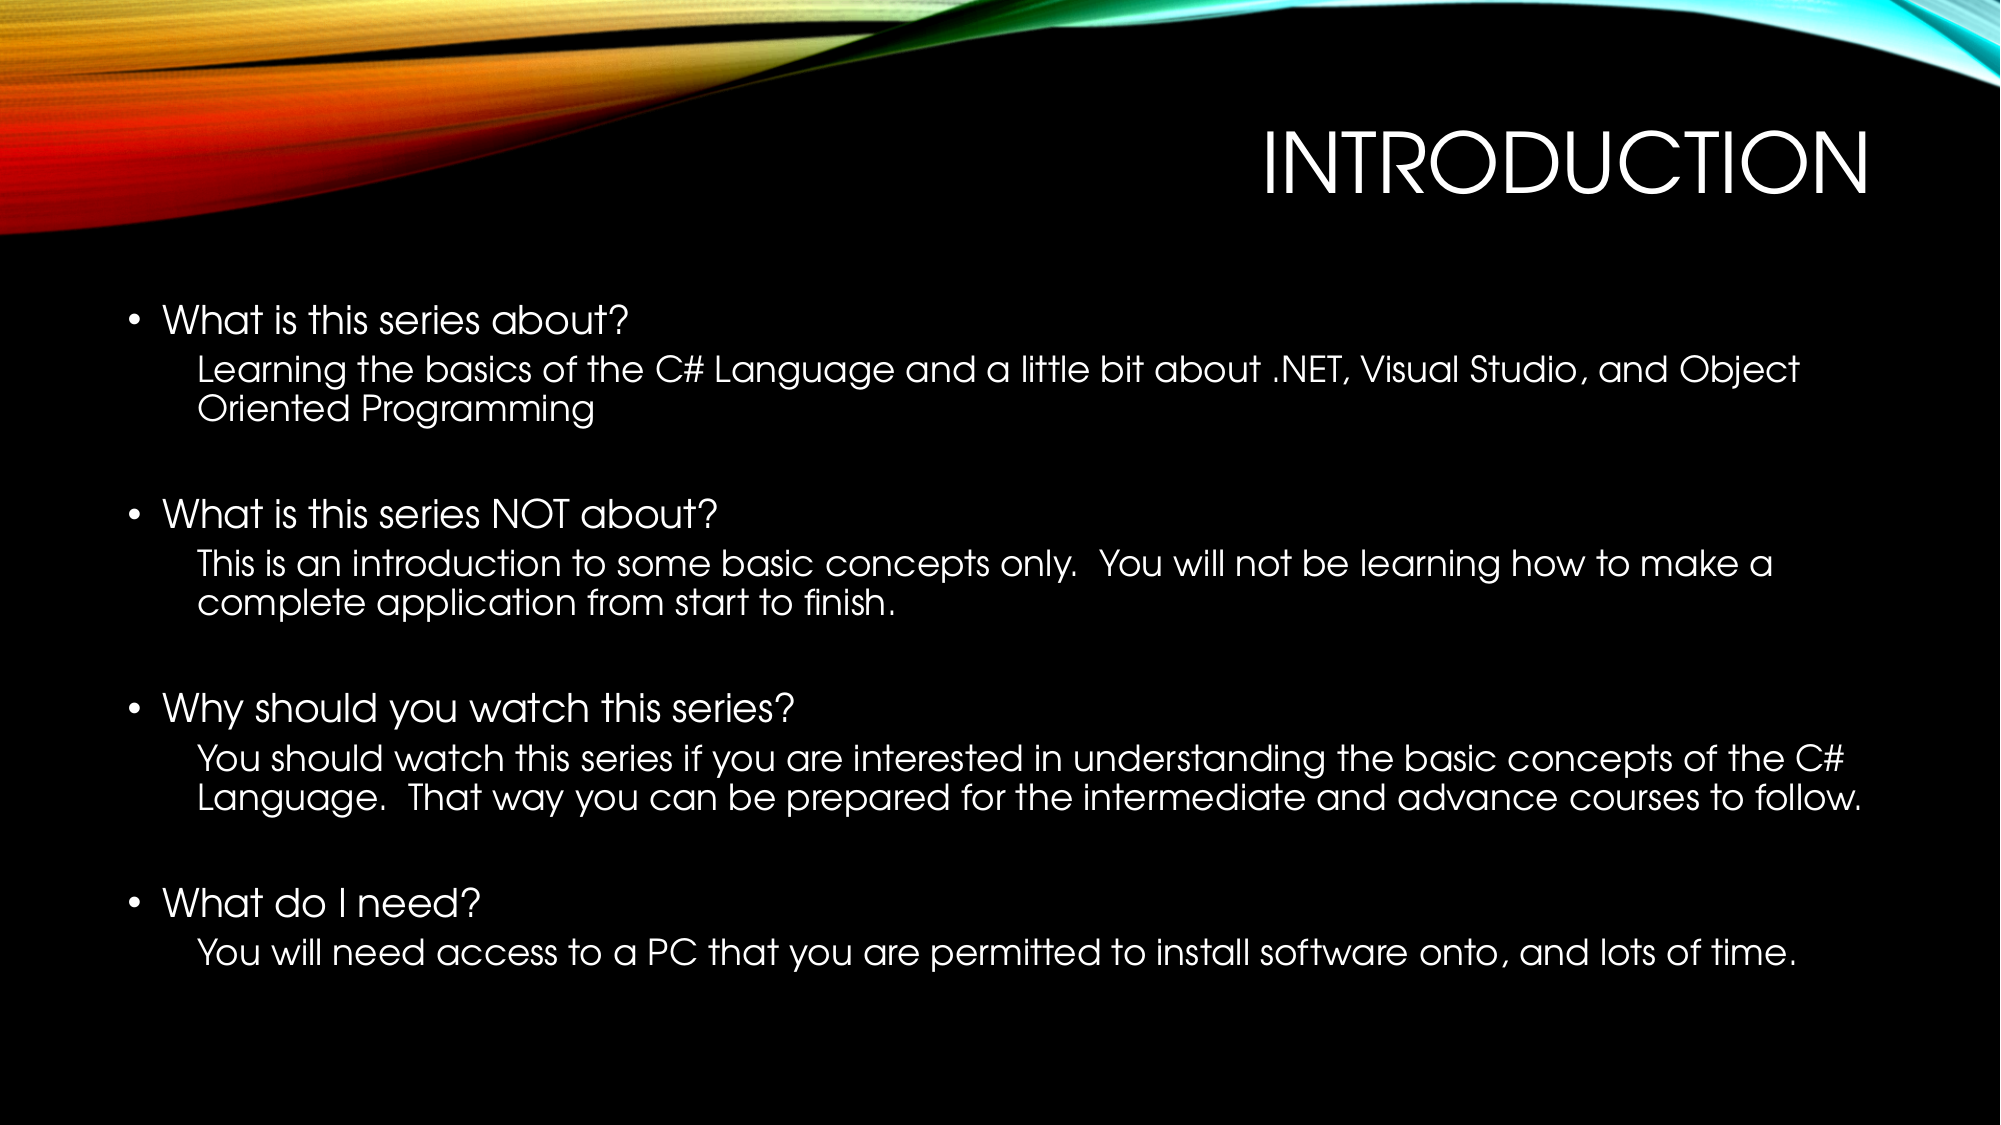

# Introduction
What is this series about?
Learning the basics of the C# Language and a little bit about .NET, Visual Studio, and Object Oriented Programming

What is this series NOT about?
This is an introduction to some basic concepts only.  You will not be learning how to make a complete application from start to finish.

Why should you watch this series?
You should watch this series if you are interested in understanding the basic concepts of the C# Language.  That way you can be prepared for the intermediate and advance courses to follow.

What do I need?
You will need access to a PC that you are permitted to install software onto, and lots of time.